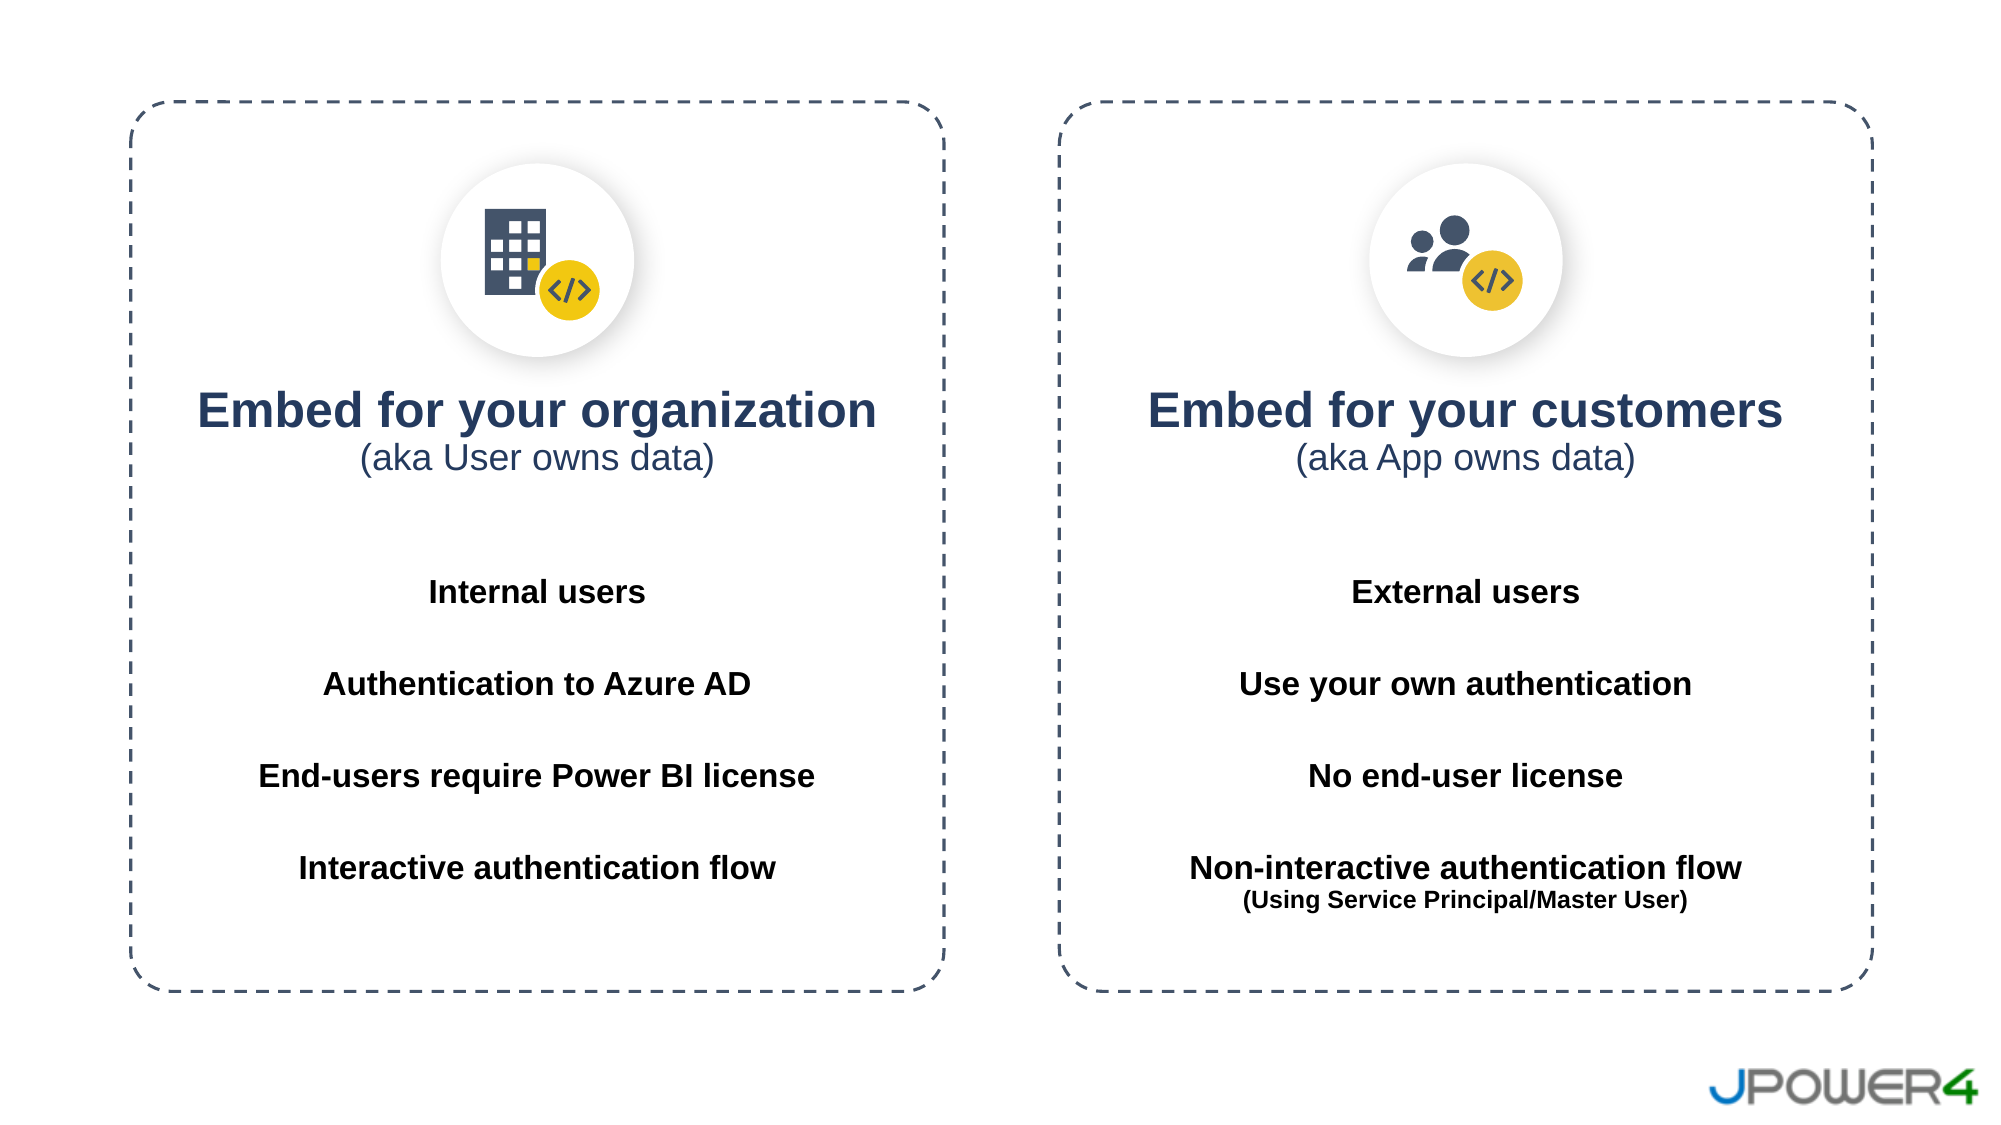

Embed for your organization
(aka User owns data)
Embed for your customers
(aka App owns data)
Internal users
External users
Authentication to Azure AD
Use your own authentication
End-users require Power BI license
No end-user license
Interactive authentication flow
Non-interactive authentication flow
(Using Service Principal/Master User)